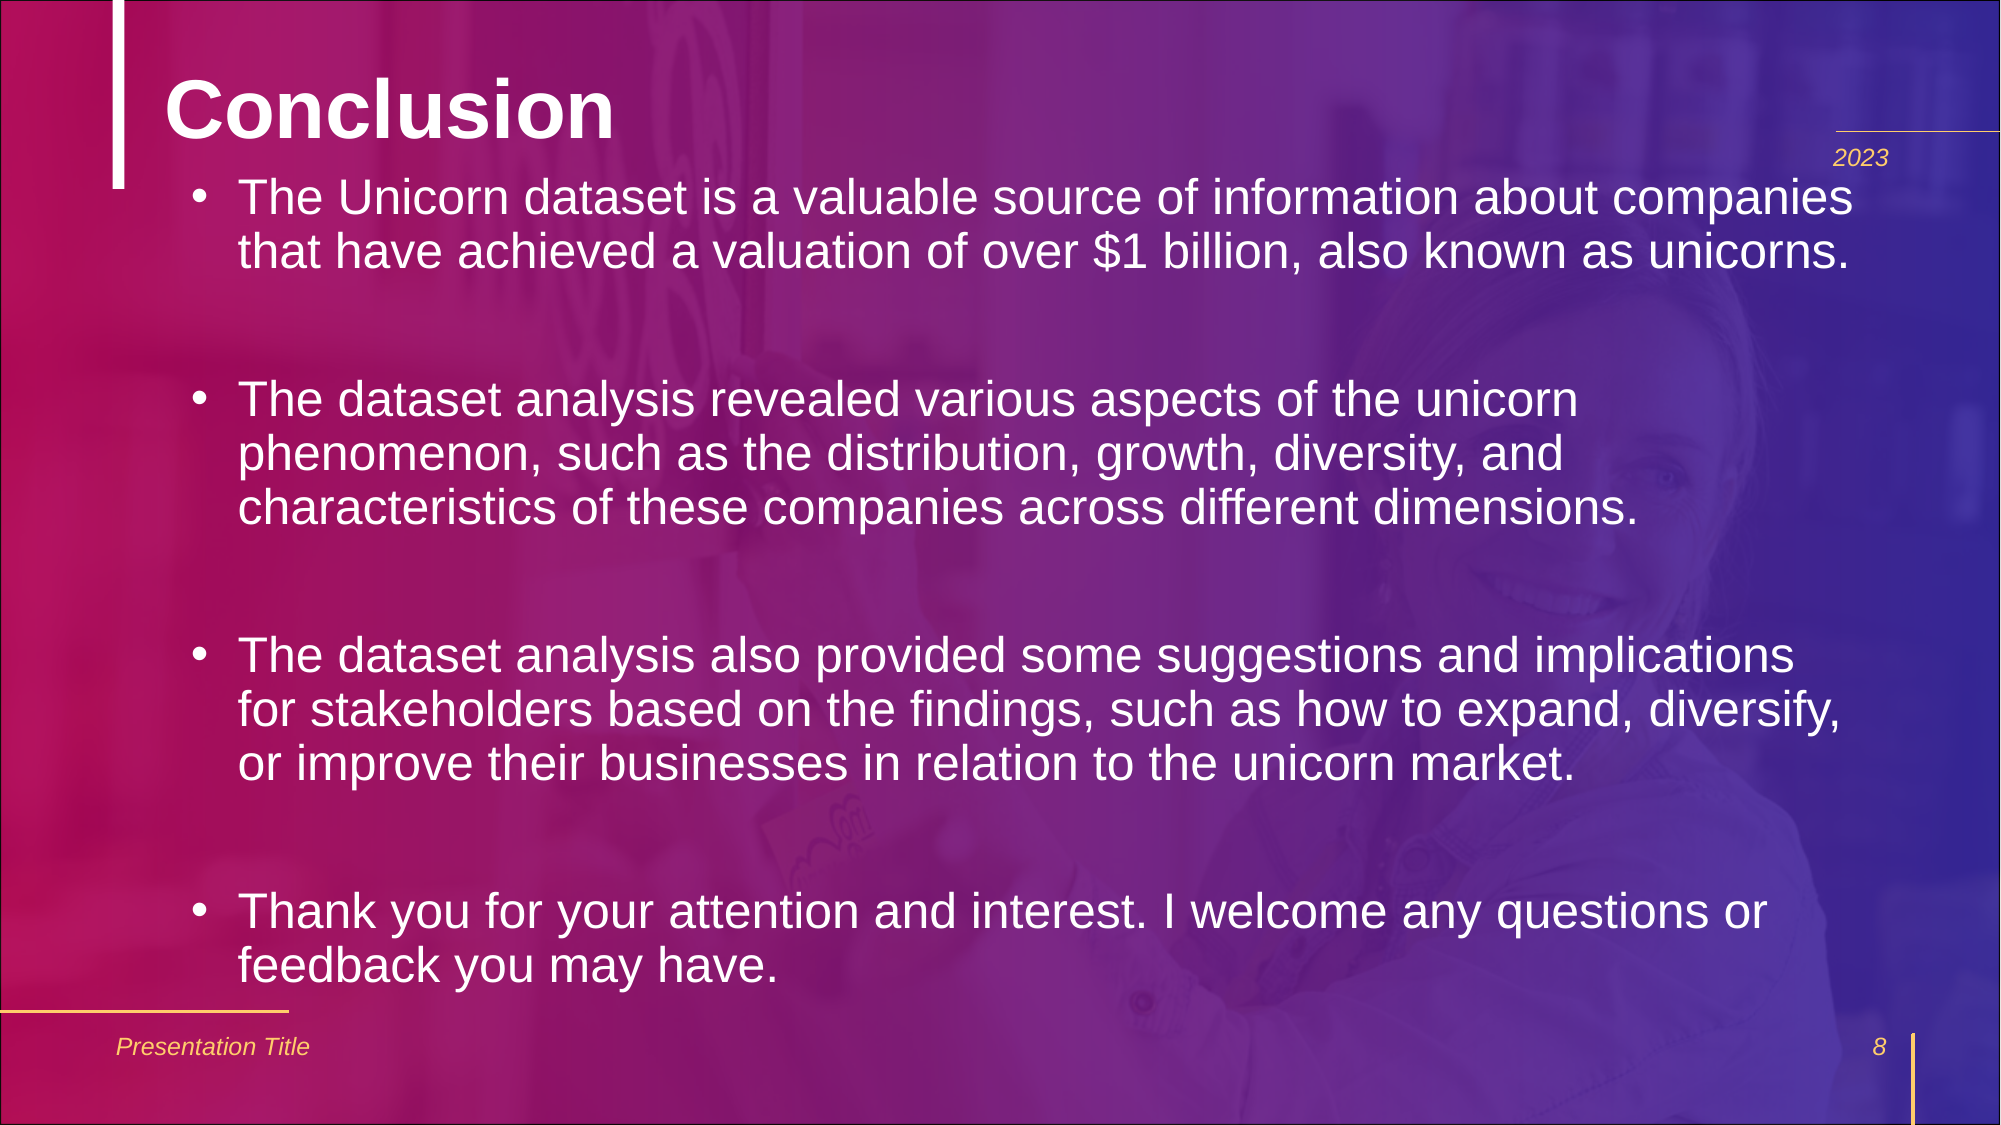

# Conclusion
2023
The Unicorn dataset is a valuable source of information about companies that have achieved a valuation of over $1 billion, also known as unicorns.

The dataset analysis revealed various aspects of the unicorn phenomenon, such as the distribution, growth, diversity, and characteristics of these companies across different dimensions.

The dataset analysis also provided some suggestions and implications for stakeholders based on the findings, such as how to expand, diversify, or improve their businesses in relation to the unicorn market.

Thank you for your attention and interest. I welcome any questions or feedback you may have.

Presentation Title
8